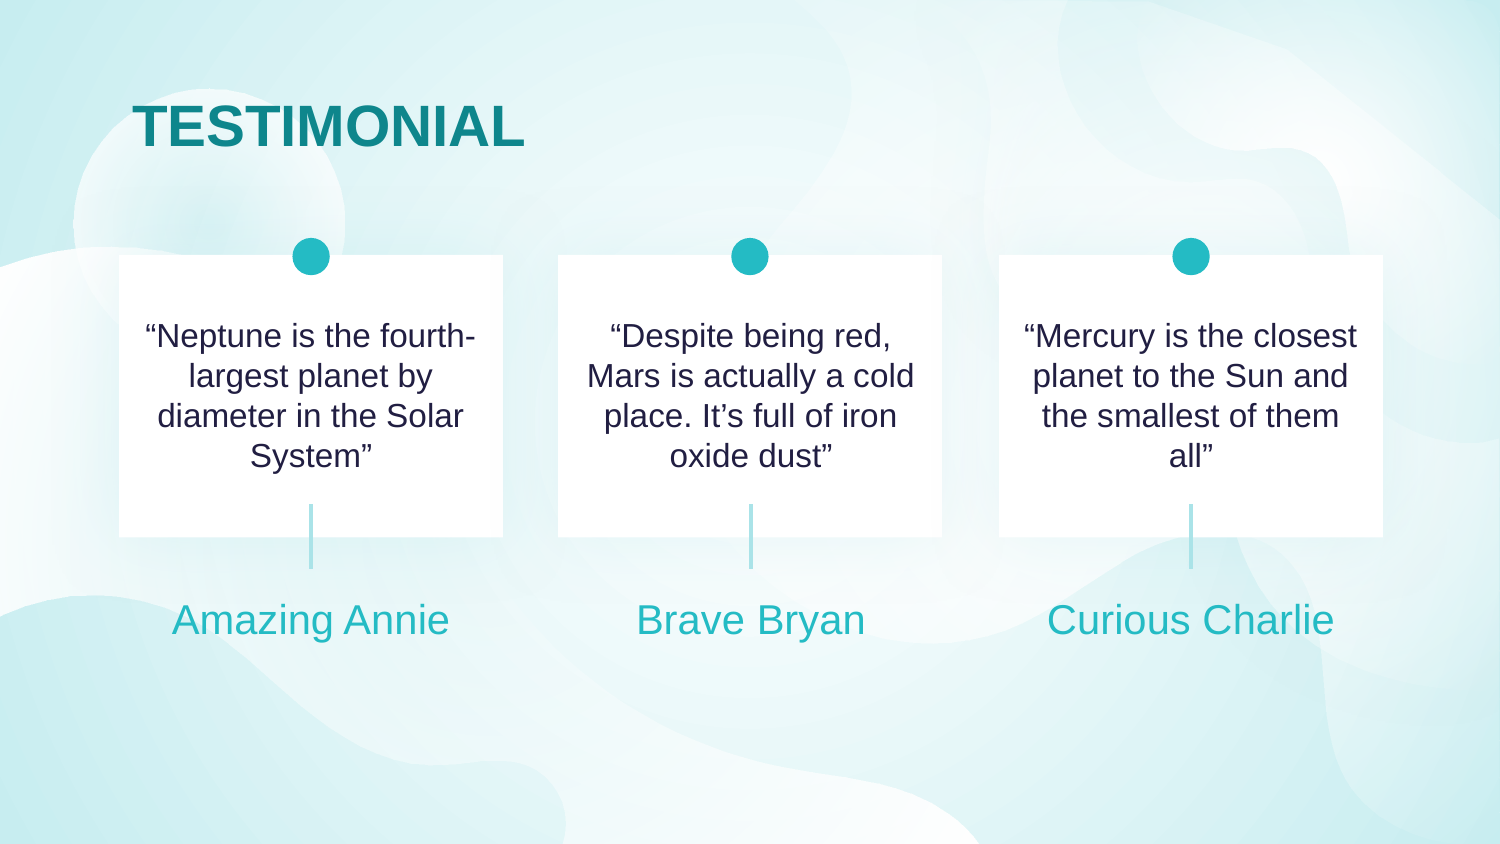

# TESTIMONIAL

“Neptune is the fourth-largest planet by diameter in the Solar System”
“Despite being red, Mars is actually a cold place. It’s full of iron oxide dust”
“Mercury is the closest planet to the Sun and the smallest of them all”
Amazing Annie
Brave Bryan
Curious Charlie